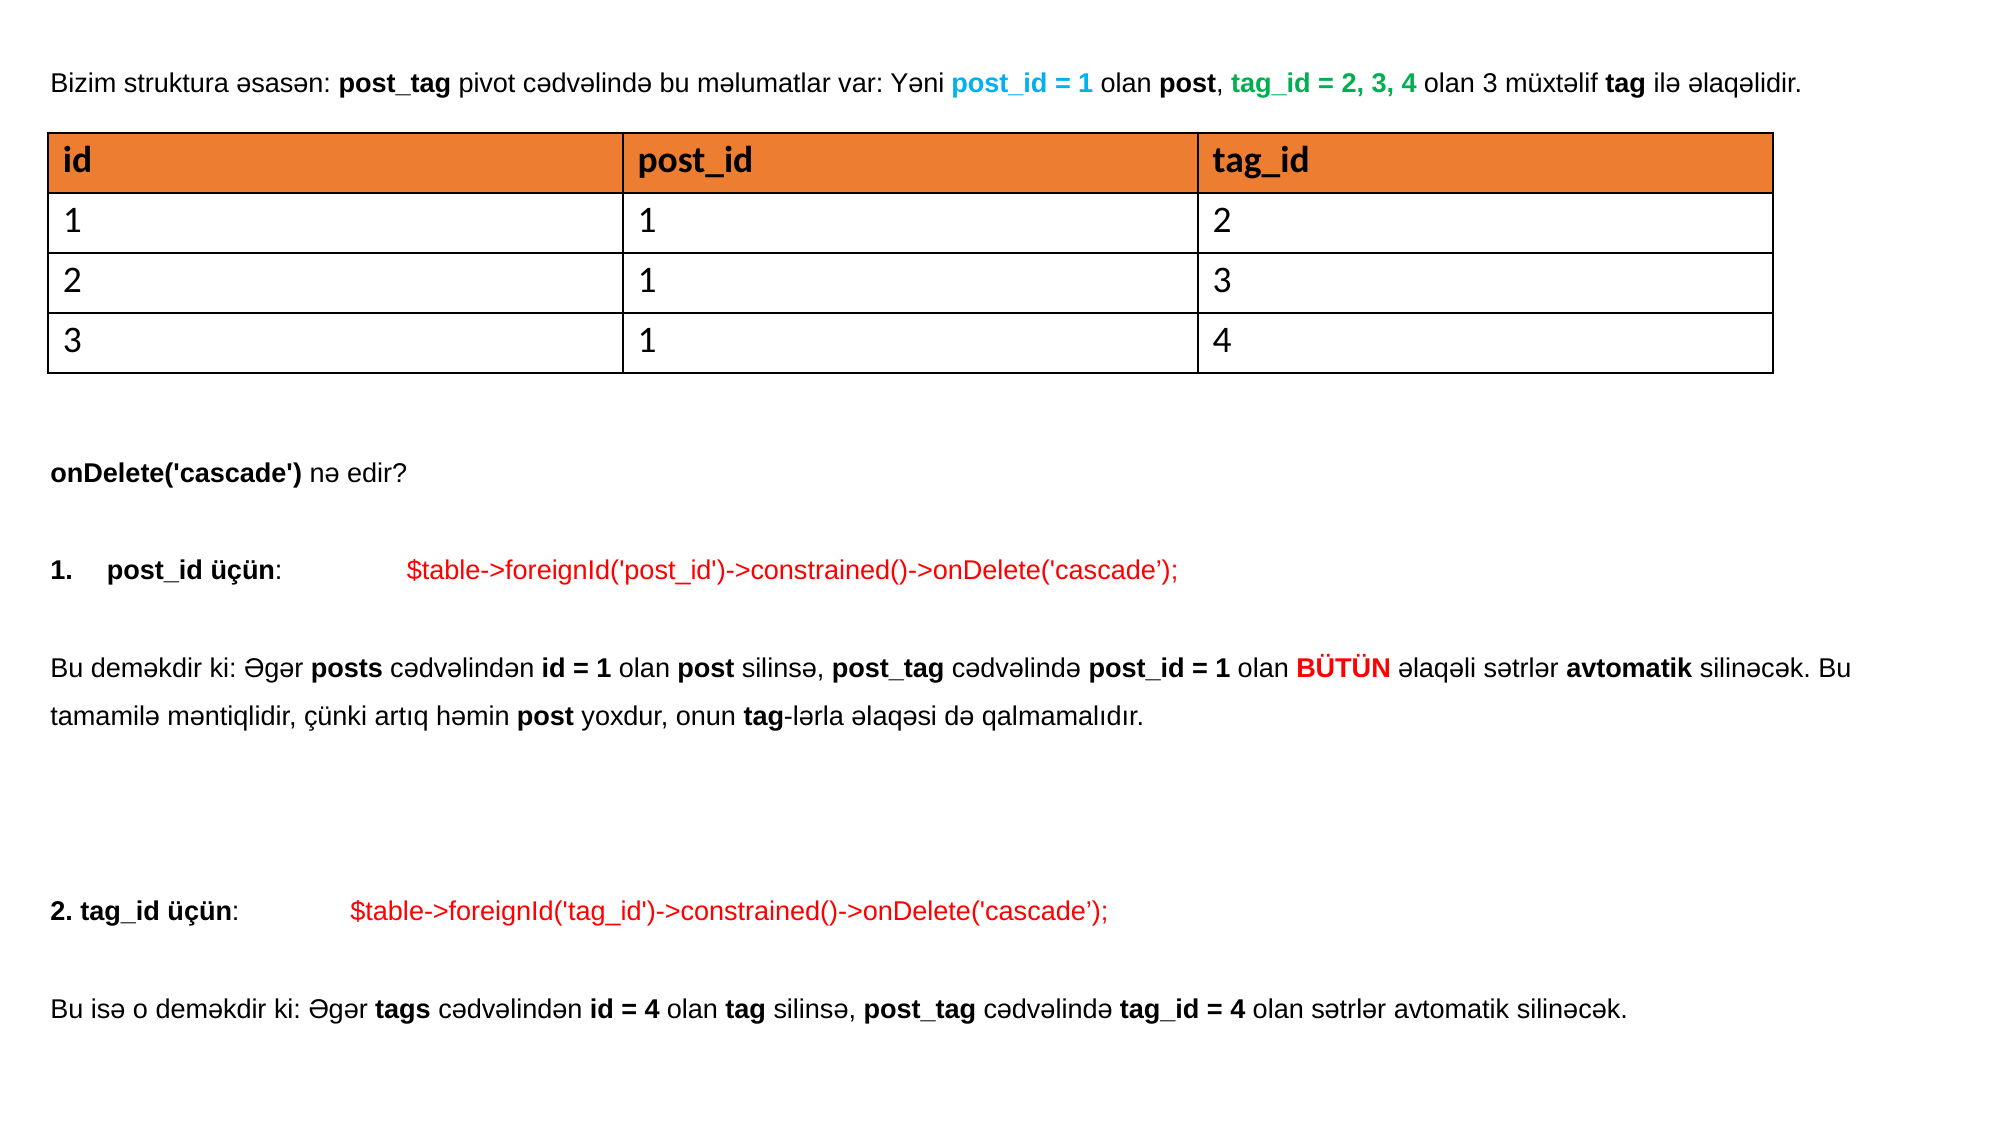

Bizim struktura əsasən: post_tag pivot cədvəlində bu məlumatlar var: Yəni post_id = 1 olan post, tag_id = 2, 3, 4 olan 3 müxtəlif tag ilə əlaqəlidir.

onDelete('cascade') nə edir?

post_id üçün: 	$table->foreignId('post_id')->constrained()->onDelete('cascade’);

Bu deməkdir ki: Əgər posts cədvəlindən id = 1 olan post silinsə, post_tag cədvəlində post_id = 1 olan BÜTÜN əlaqəli sətrlər avtomatik silinəcək. Bu tamamilə məntiqlidir, çünki artıq həmin post yoxdur, onun tag-lərla əlaqəsi də qalmamalıdır.

2. tag_id üçün: 	$table->foreignId('tag_id')->constrained()->onDelete('cascade’);

Bu isə o deməkdir ki: Əgər tags cədvəlindən id = 4 olan tag silinsə, post_tag cədvəlində tag_id = 4 olan sətrlər avtomatik silinəcək.
| id | post\_id | tag\_id |
| --- | --- | --- |
| 1 | 1 | 2 |
| 2 | 1 | 3 |
| 3 | 1 | 4 |